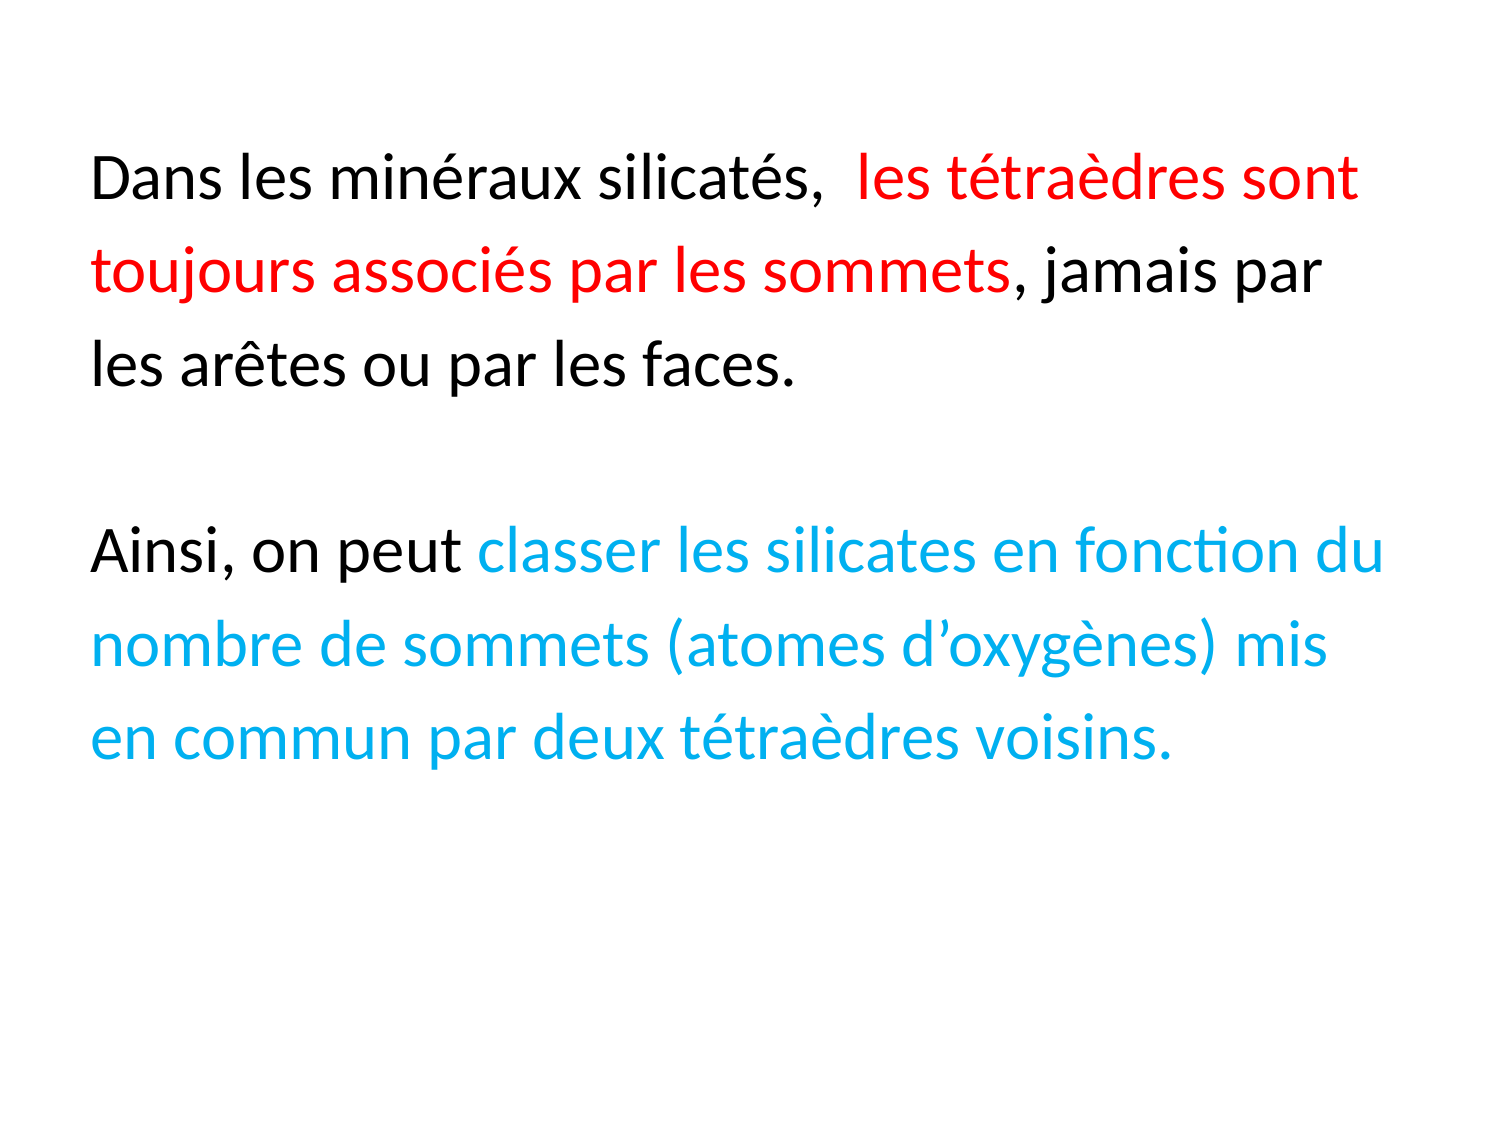

Dans les minéraux silicatés,  les tétraèdres sont
toujours associés par les sommets, jamais par
les arêtes ou par les faces.

Ainsi, on peut classer les silicates en fonction du
nombre de sommets (atomes d’oxygènes) mis
en commun par deux tétraèdres voisins.